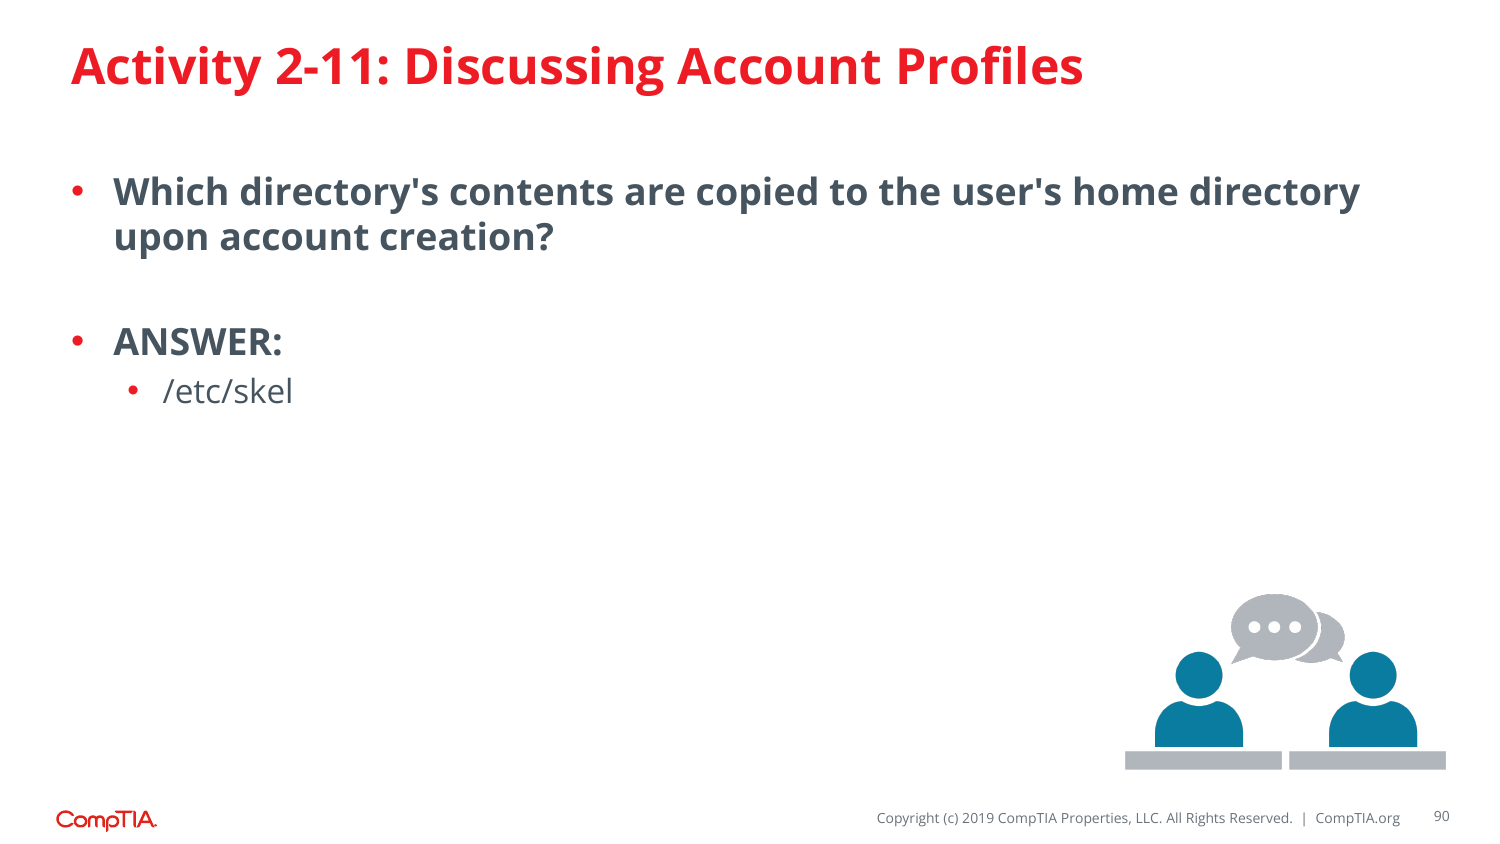

# Activity 2-11: Discussing Account Profiles
Which directory's contents are copied to the user's home directory upon account creation?

ANSWER:
/etc/skel

90